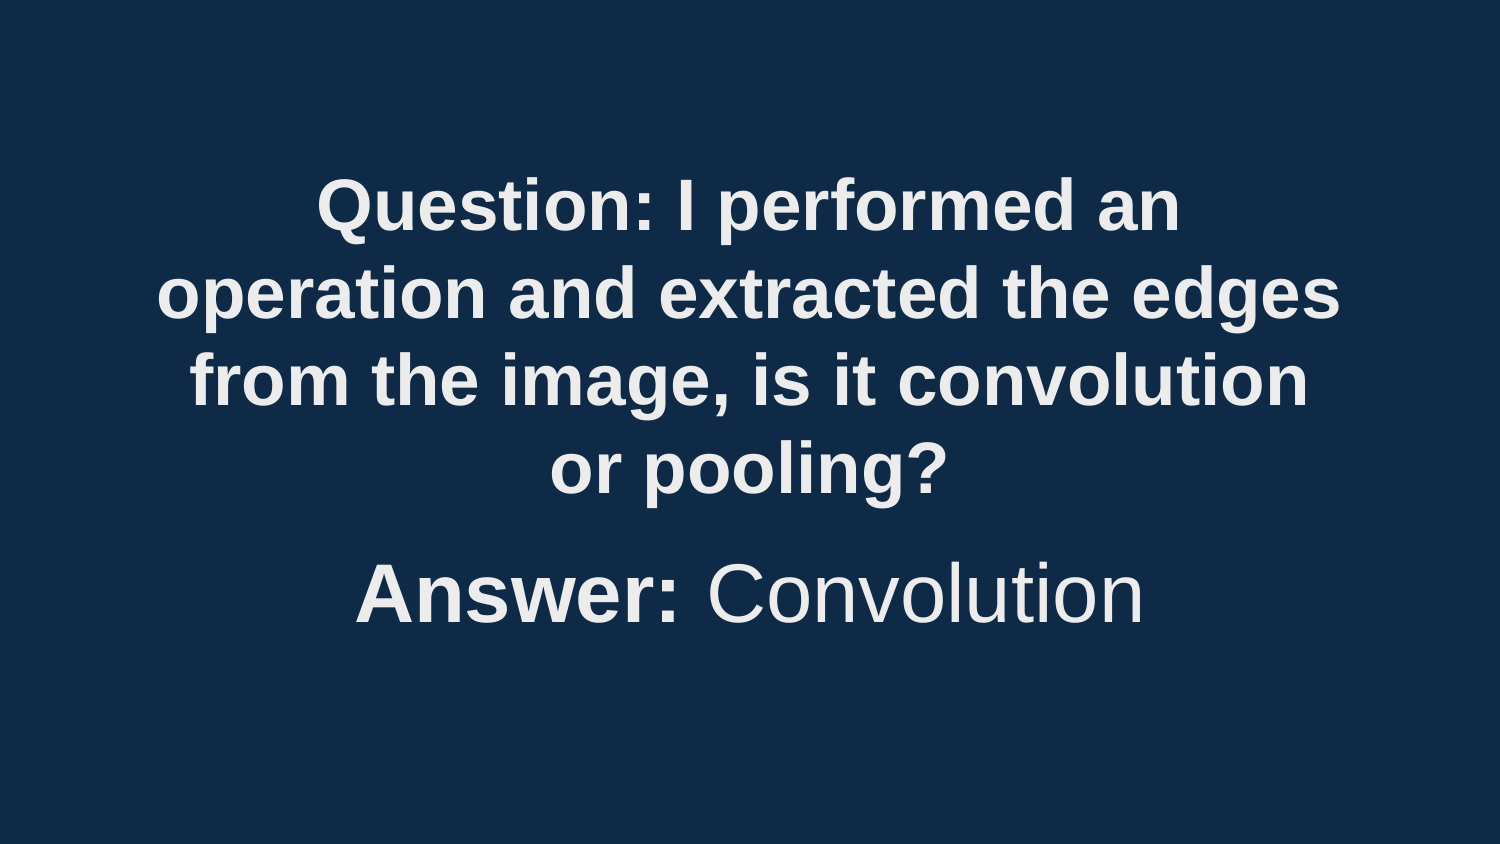

Question: I performed an operation and extracted the edges from the image, is it convolution or pooling?
Answer: Convolution